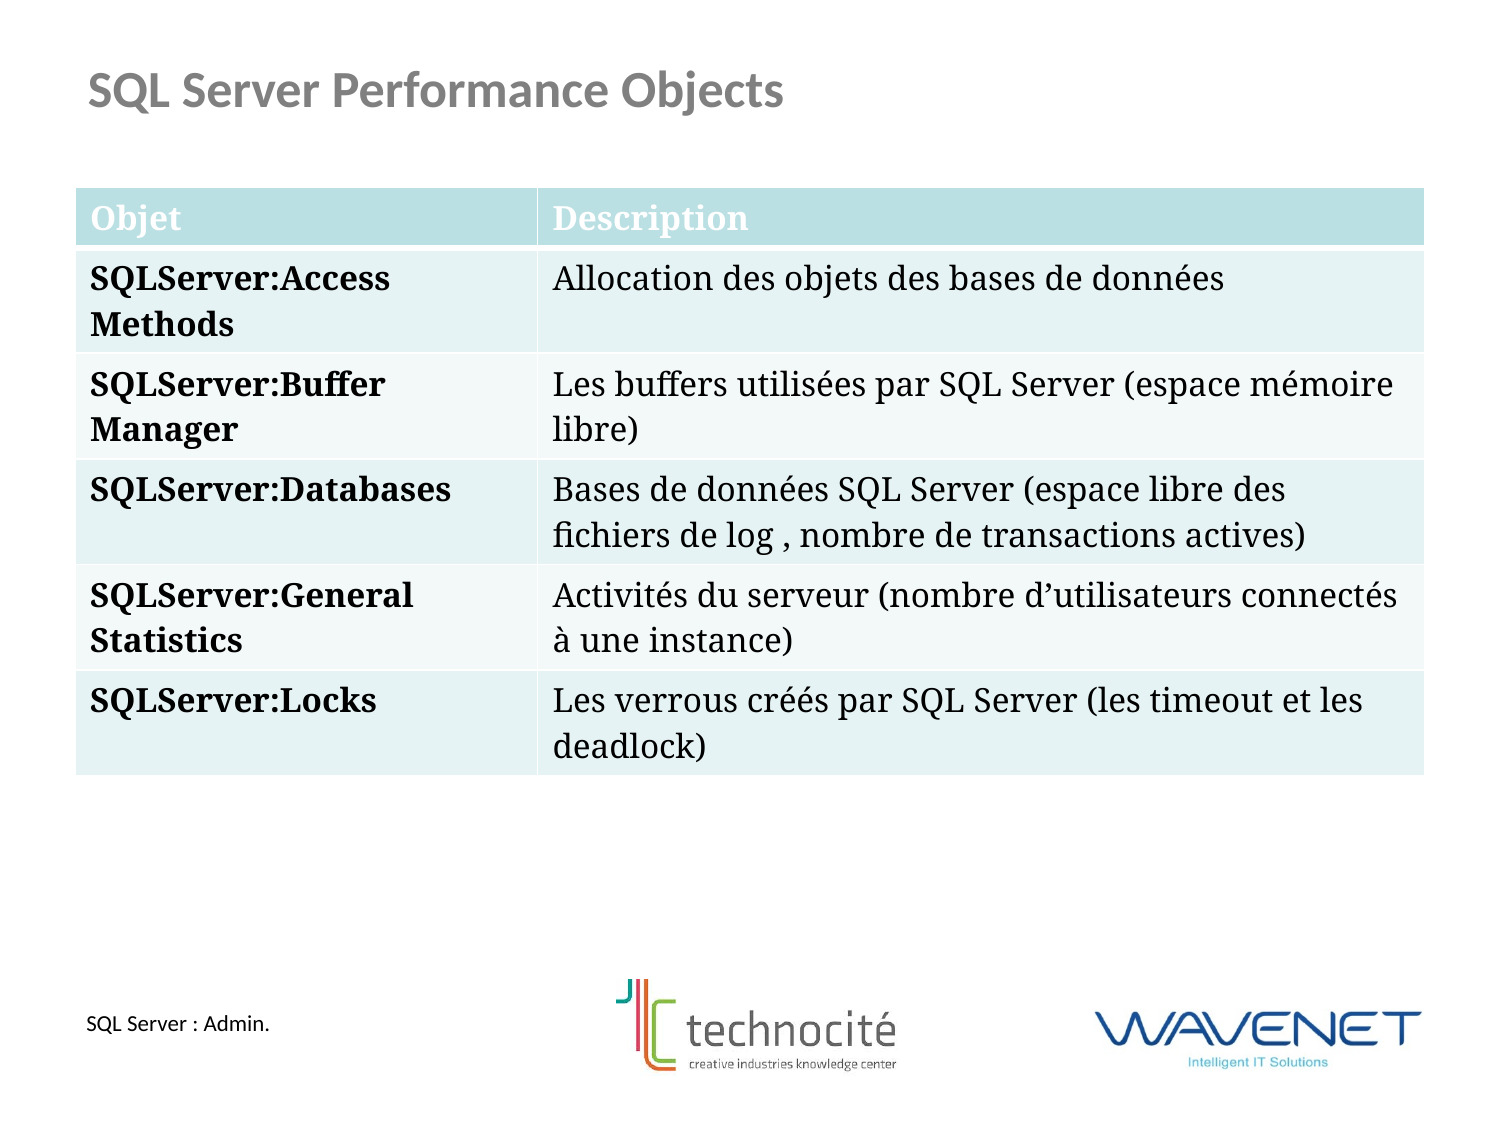

SQL Server Performance Objects
| Objet | Description |
| --- | --- |
| SQLServer:Access Methods | Allocation des objets des bases de données |
| SQLServer:Buffer Manager | Les buffers utilisées par SQL Server (espace mémoire libre) |
| SQLServer:Databases | Bases de données SQL Server (espace libre des fichiers de log , nombre de transactions actives) |
| SQLServer:General Statistics | Activités du serveur (nombre d’utilisateurs connectés à une instance) |
| SQLServer:Locks | Les verrous créés par SQL Server (les timeout et les deadlock) |
SQL Server : Admin.